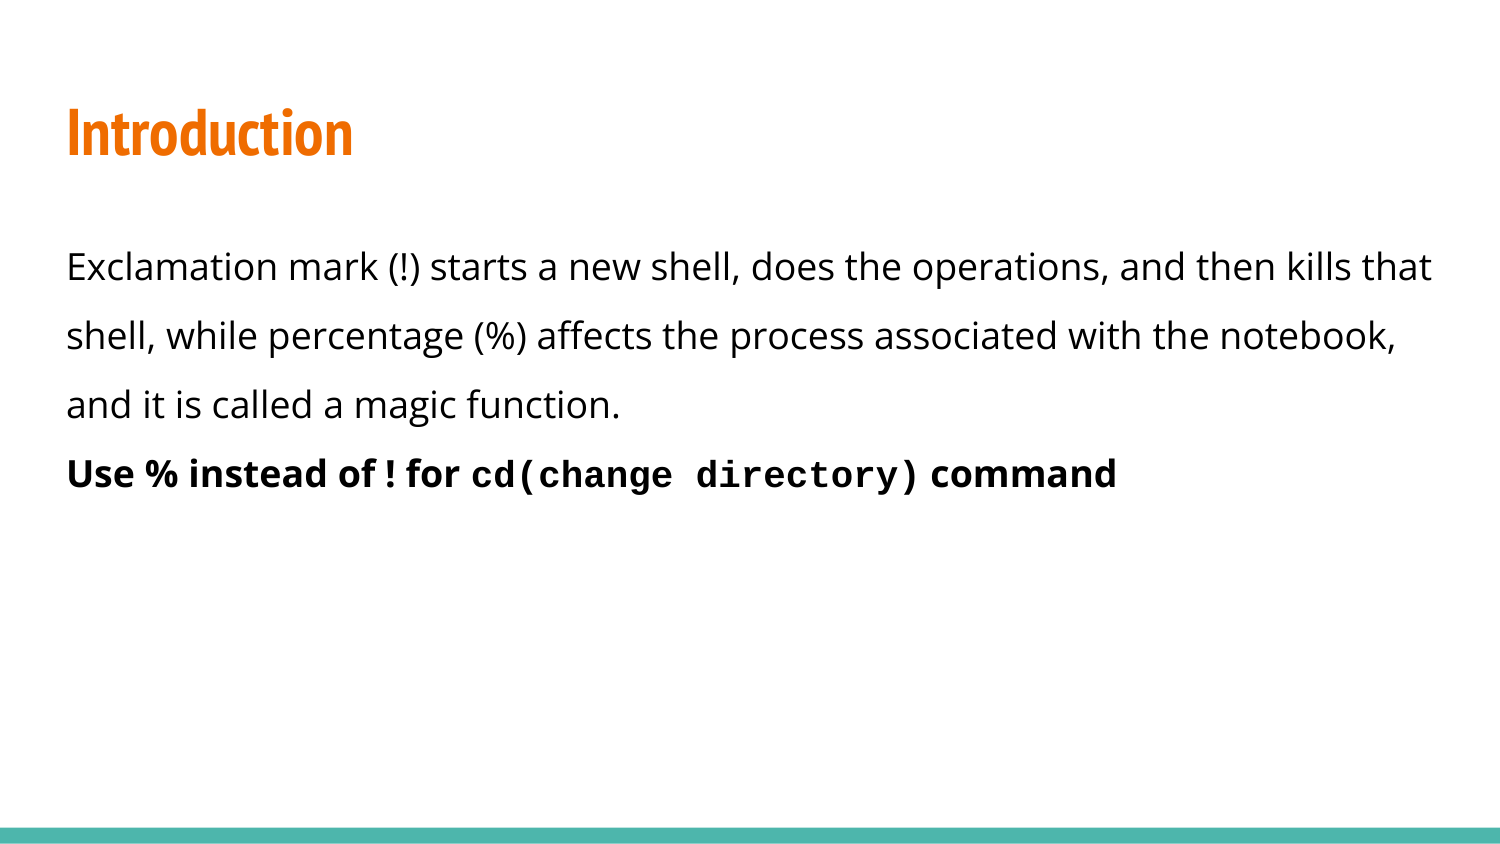

# Introduction
Exclamation mark (!) starts a new shell, does the operations, and then kills that shell, while percentage (%) affects the process associated with the notebook, and it is called a magic function.
Use % instead of ! for cd(change directory) command